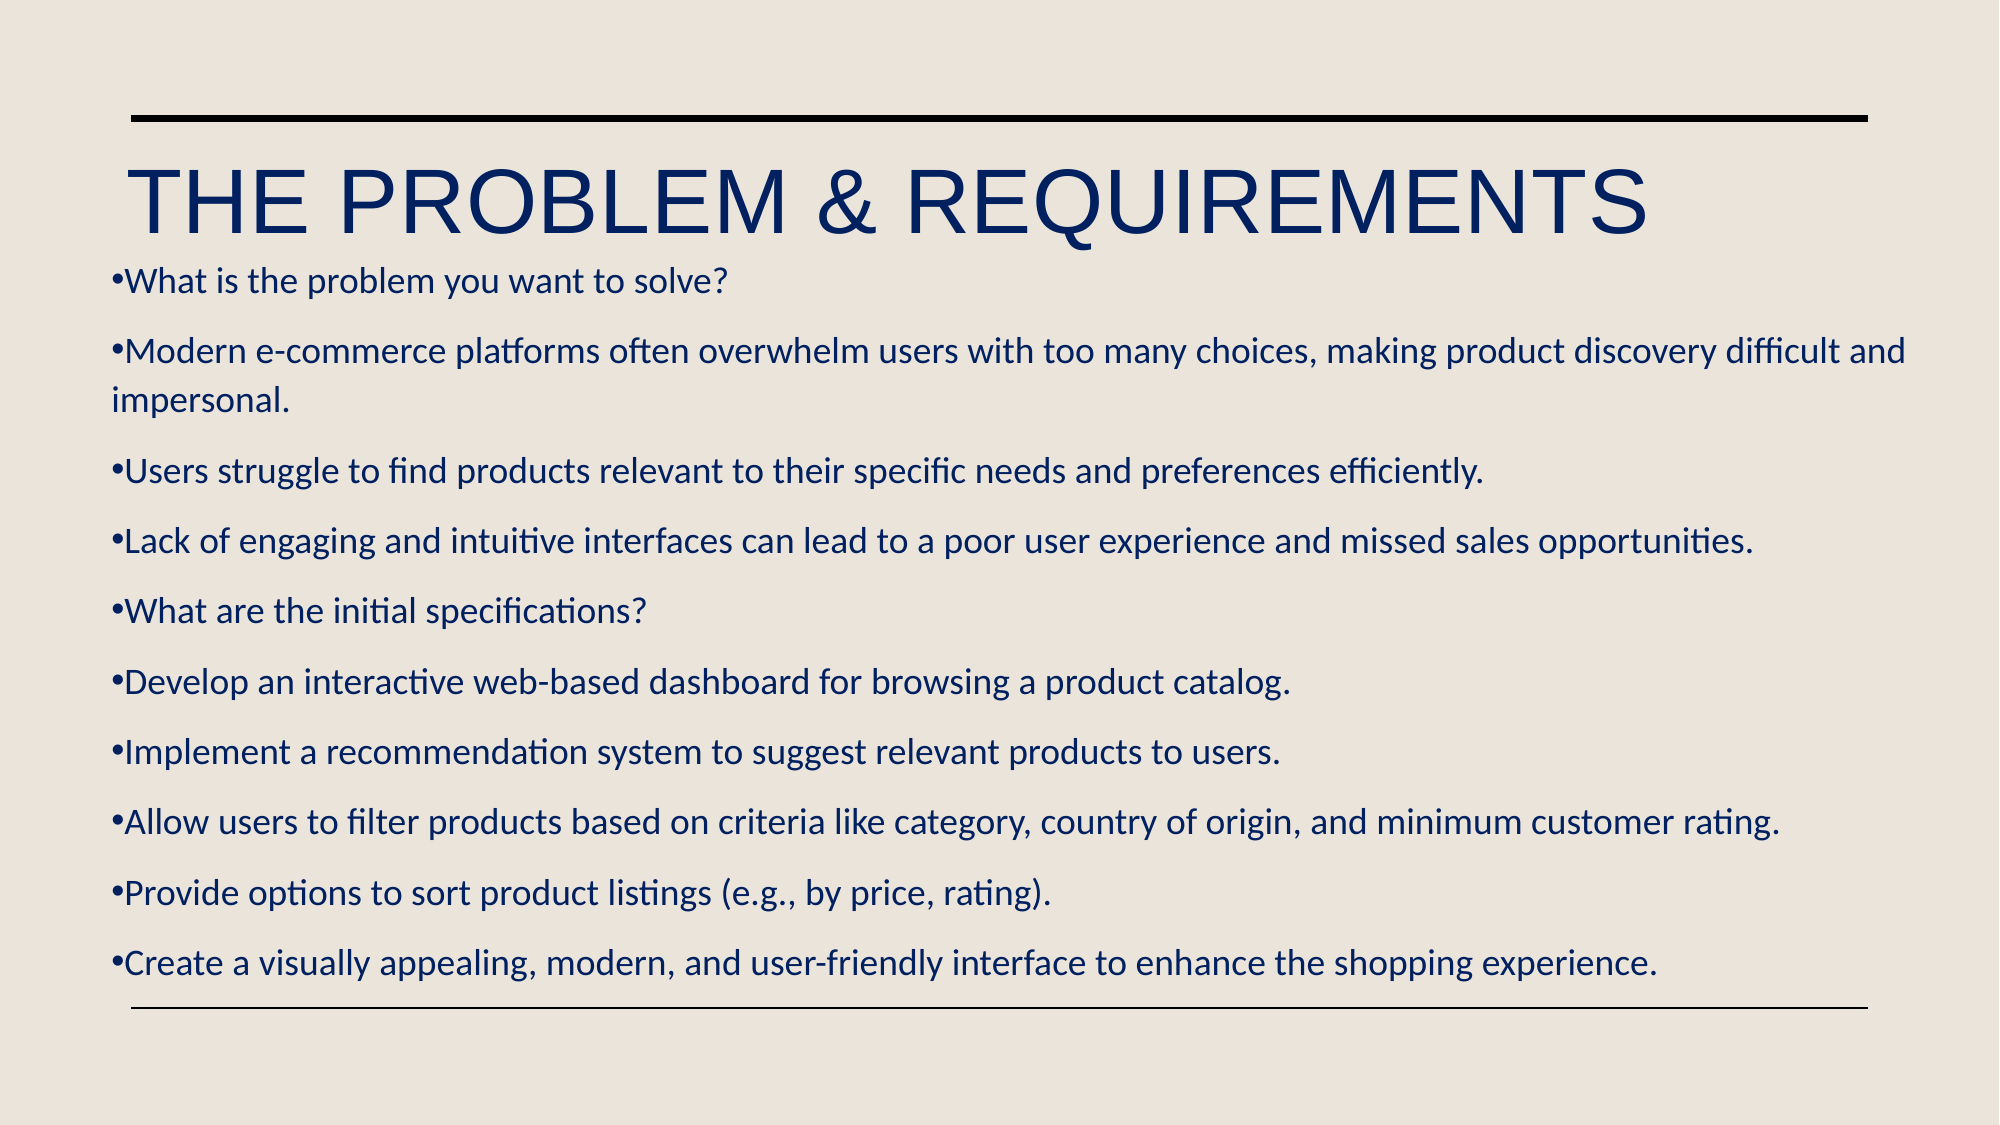

# The Problem & Requirements

What is the problem you want to solve?
Modern e-commerce platforms often overwhelm users with too many choices, making product discovery difficult and impersonal.
Users struggle to find products relevant to their specific needs and preferences efficiently.
Lack of engaging and intuitive interfaces can lead to a poor user experience and missed sales opportunities.
What are the initial specifications?
Develop an interactive web-based dashboard for browsing a product catalog.
Implement a recommendation system to suggest relevant products to users.
Allow users to filter products based on criteria like category, country of origin, and minimum customer rating.
Provide options to sort product listings (e.g., by price, rating).
Create a visually appealing, modern, and user-friendly interface to enhance the shopping experience.